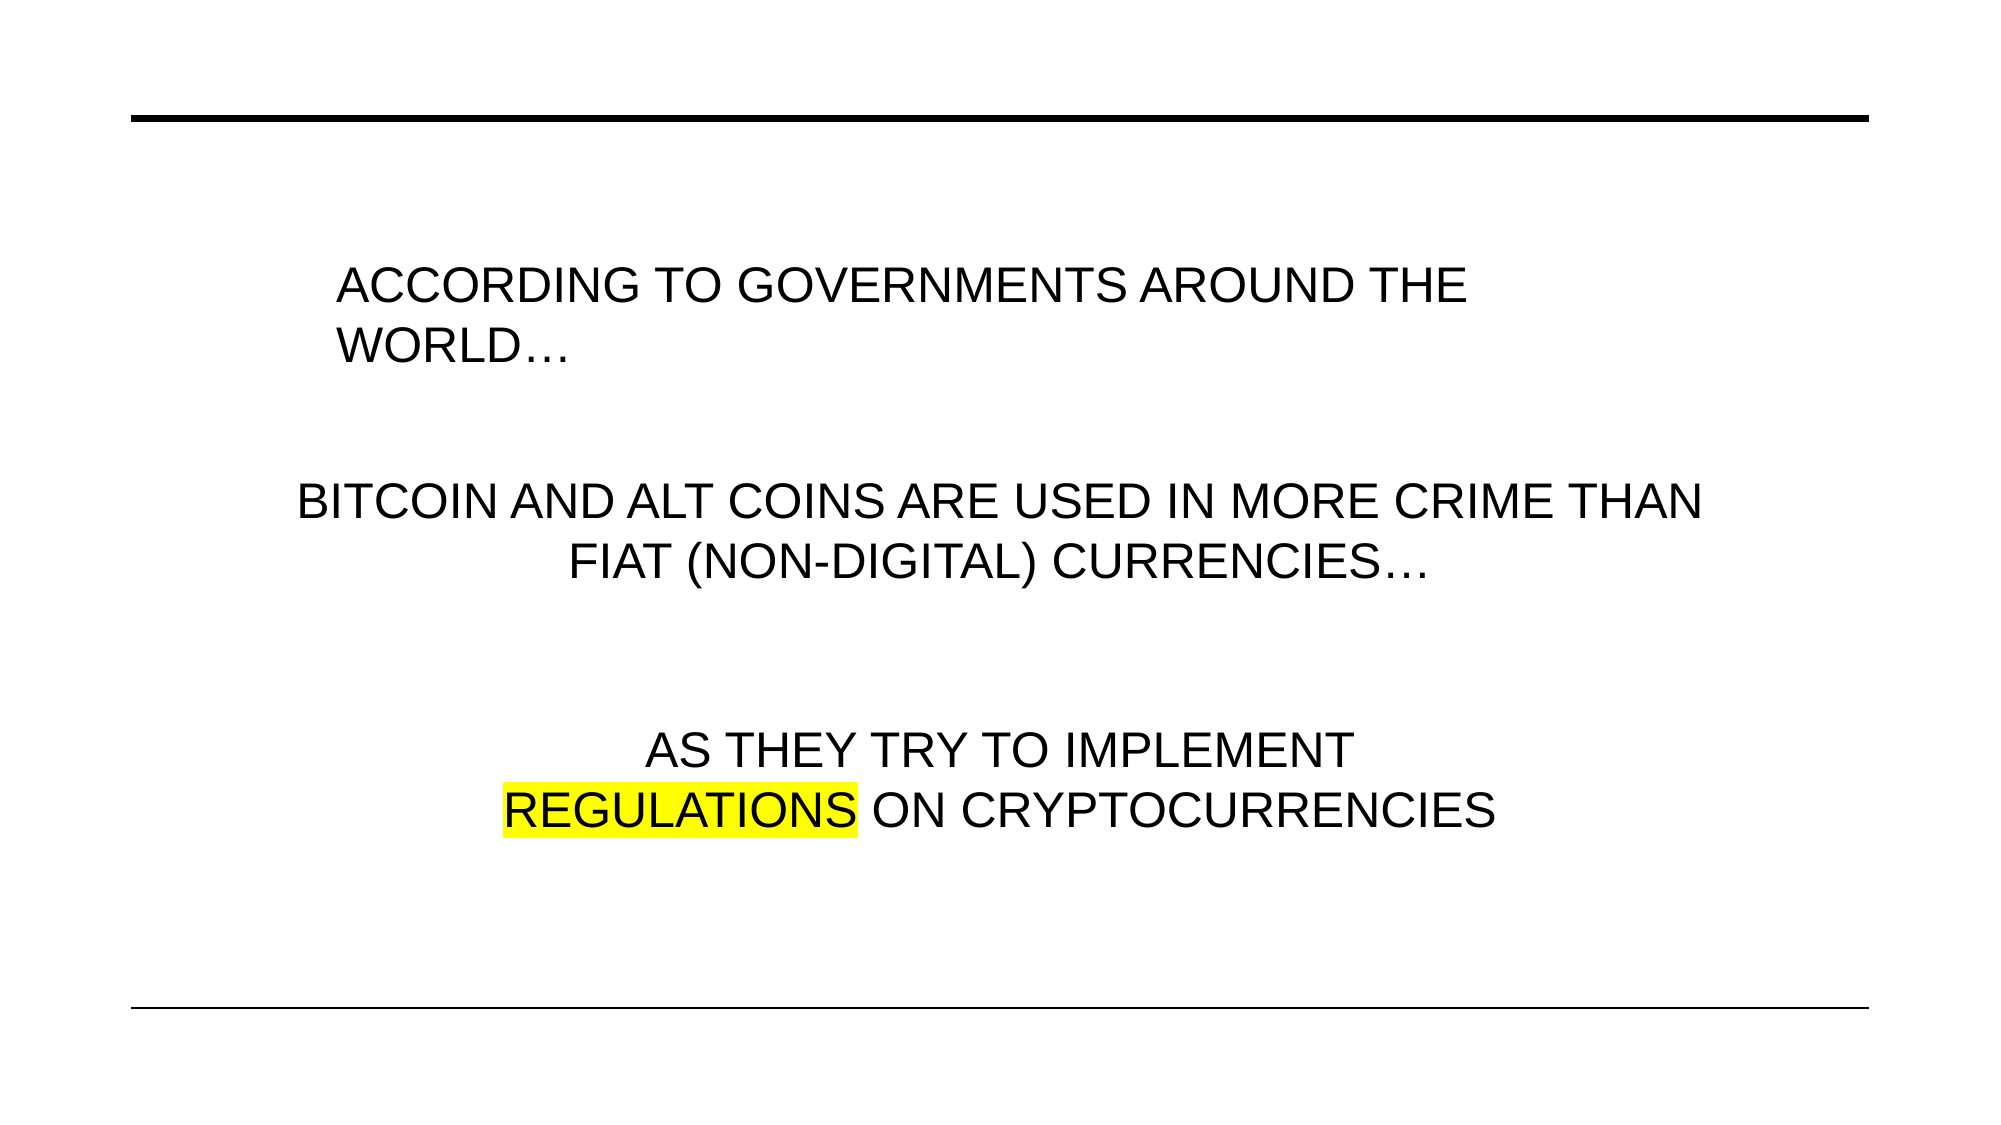

ACCORDING TO GOVERNMENTS AROUND THE WORLD…
BITCOIN AND ALT COINS ARE USED IN MORE CRIME THAN FIAT (NON-DIGITAL) CURRENCIES…
AS THEY TRY TO IMPLEMENT REGULATIONS ON CRYPTOCURRENCIES